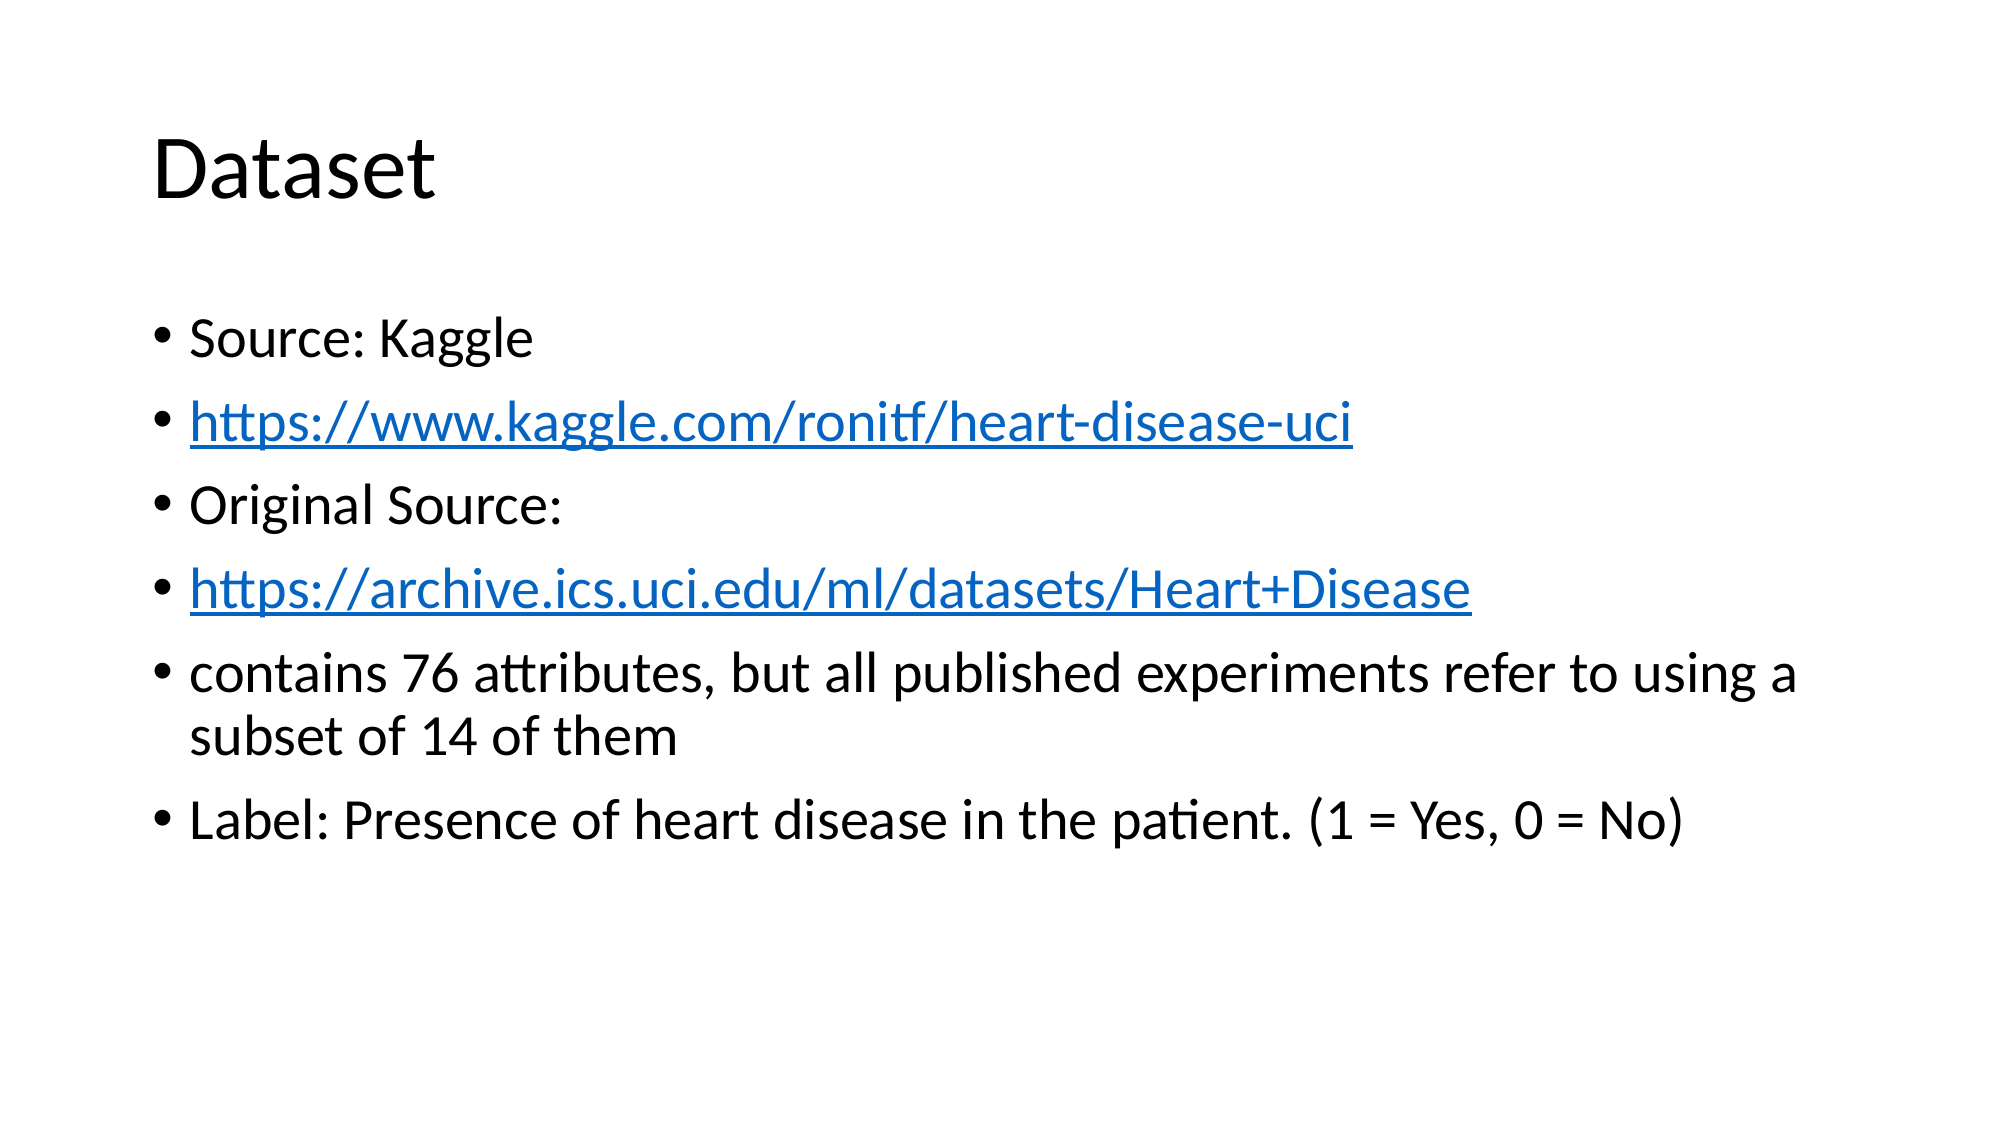

# Dataset
Source: Kaggle
https://www.kaggle.com/ronitf/heart-disease-uci
Original Source:
https://archive.ics.uci.edu/ml/datasets/Heart+Disease
contains 76 attributes, but all published experiments refer to using a subset of 14 of them
Label: Presence of heart disease in the patient. (1 = Yes, 0 = No)